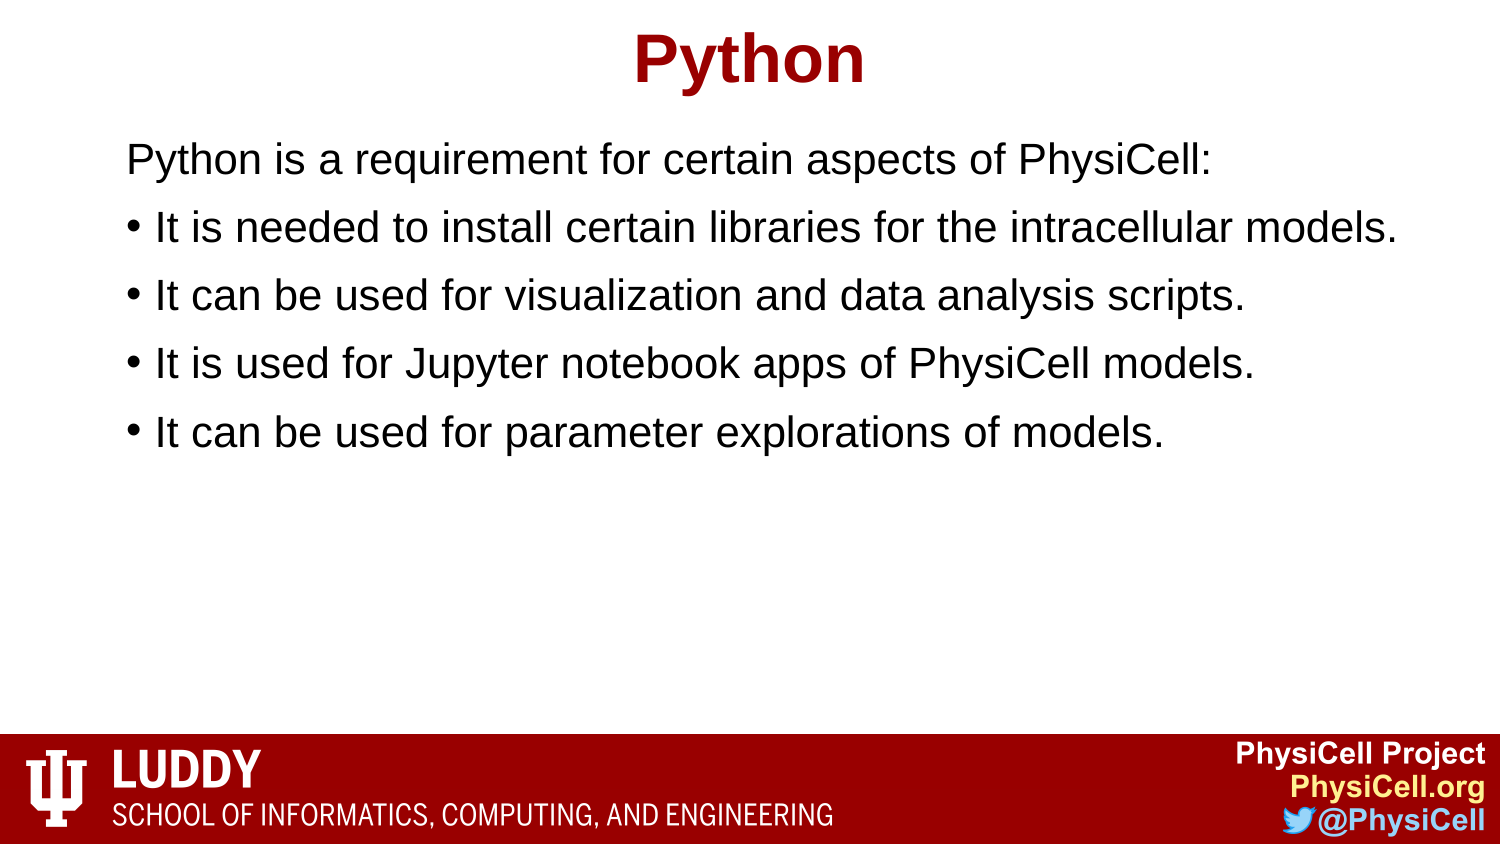

# Python
Python is a requirement for certain aspects of PhysiCell:
It is needed to install certain libraries for the intracellular models.
It can be used for visualization and data analysis scripts.
It is used for Jupyter notebook apps of PhysiCell models.
It can be used for parameter explorations of models.